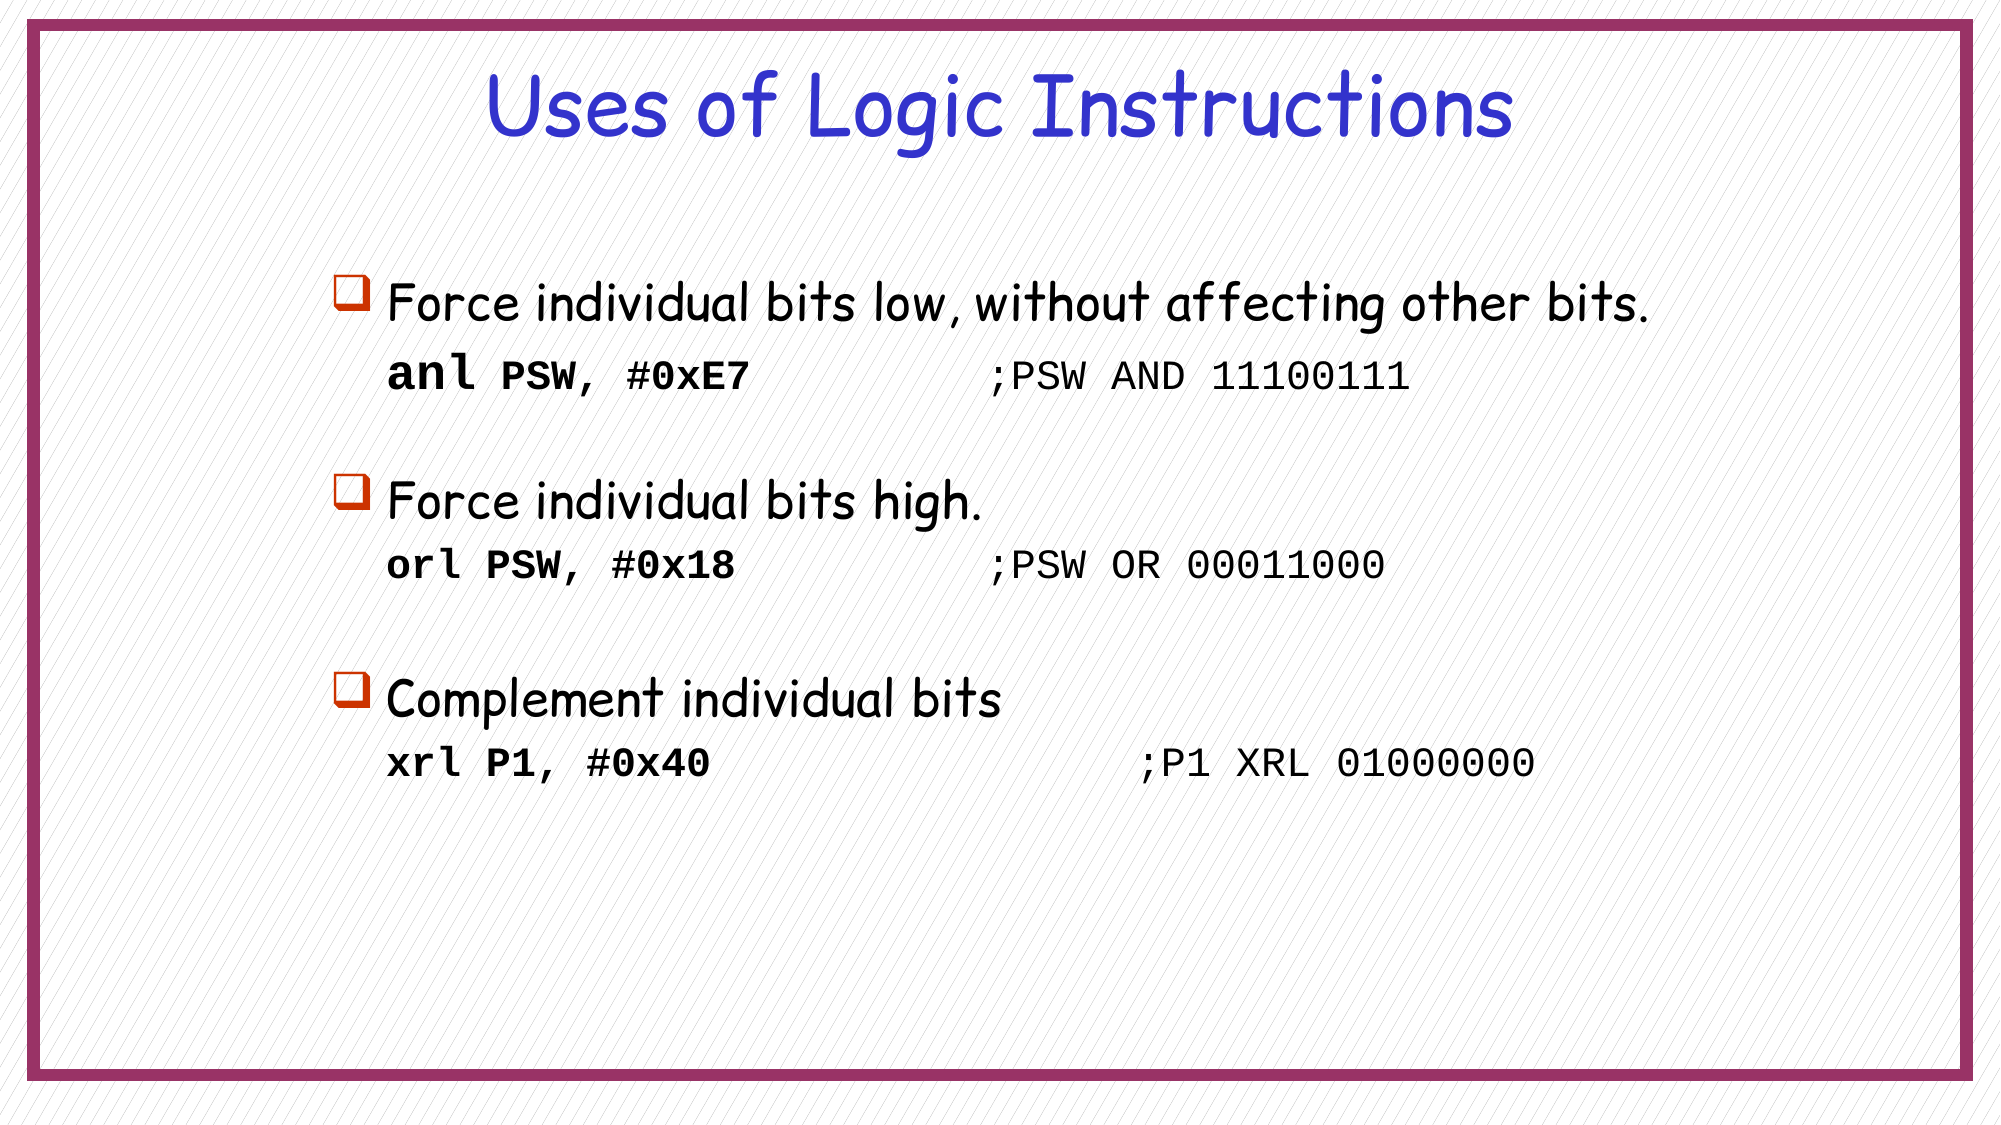

# Uses of Logic Instructions
Force individual bits low, without affecting other bits.
	anl PSW, #0xE7		;PSW AND 11100111

Force individual bits high.
	orl PSW, #0x18		;PSW OR 00011000

Complement individual bits
	xrl P1, #0x40			;P1 XRL 01000000